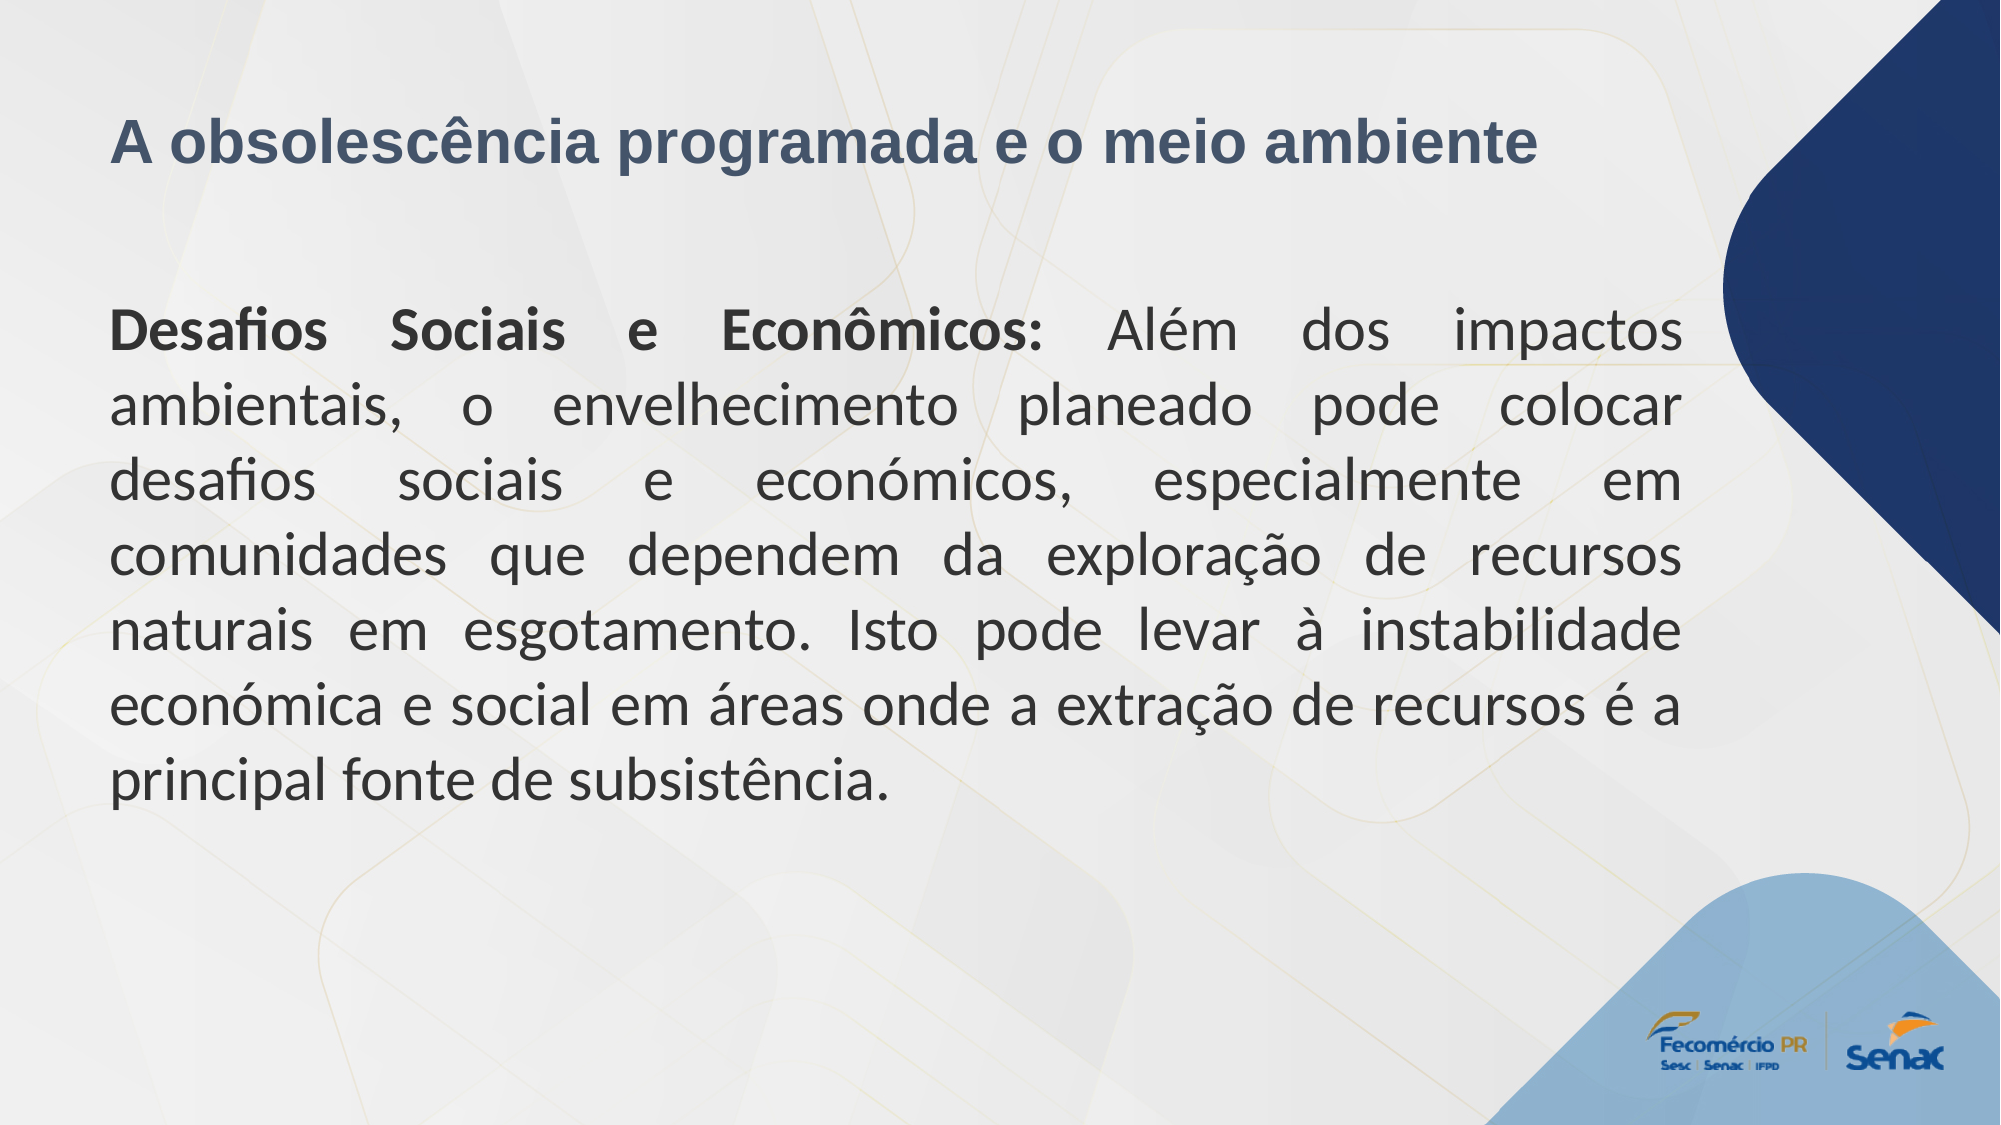

A obsolescência programada e o meio ambiente
Desafios Sociais e Econômicos: Além dos impactos ambientais, o envelhecimento planeado pode colocar desafios sociais e económicos, especialmente em comunidades que dependem da exploração de recursos naturais em esgotamento. Isto pode levar à instabilidade económica e social em áreas onde a extração de recursos é a principal fonte de subsistência.